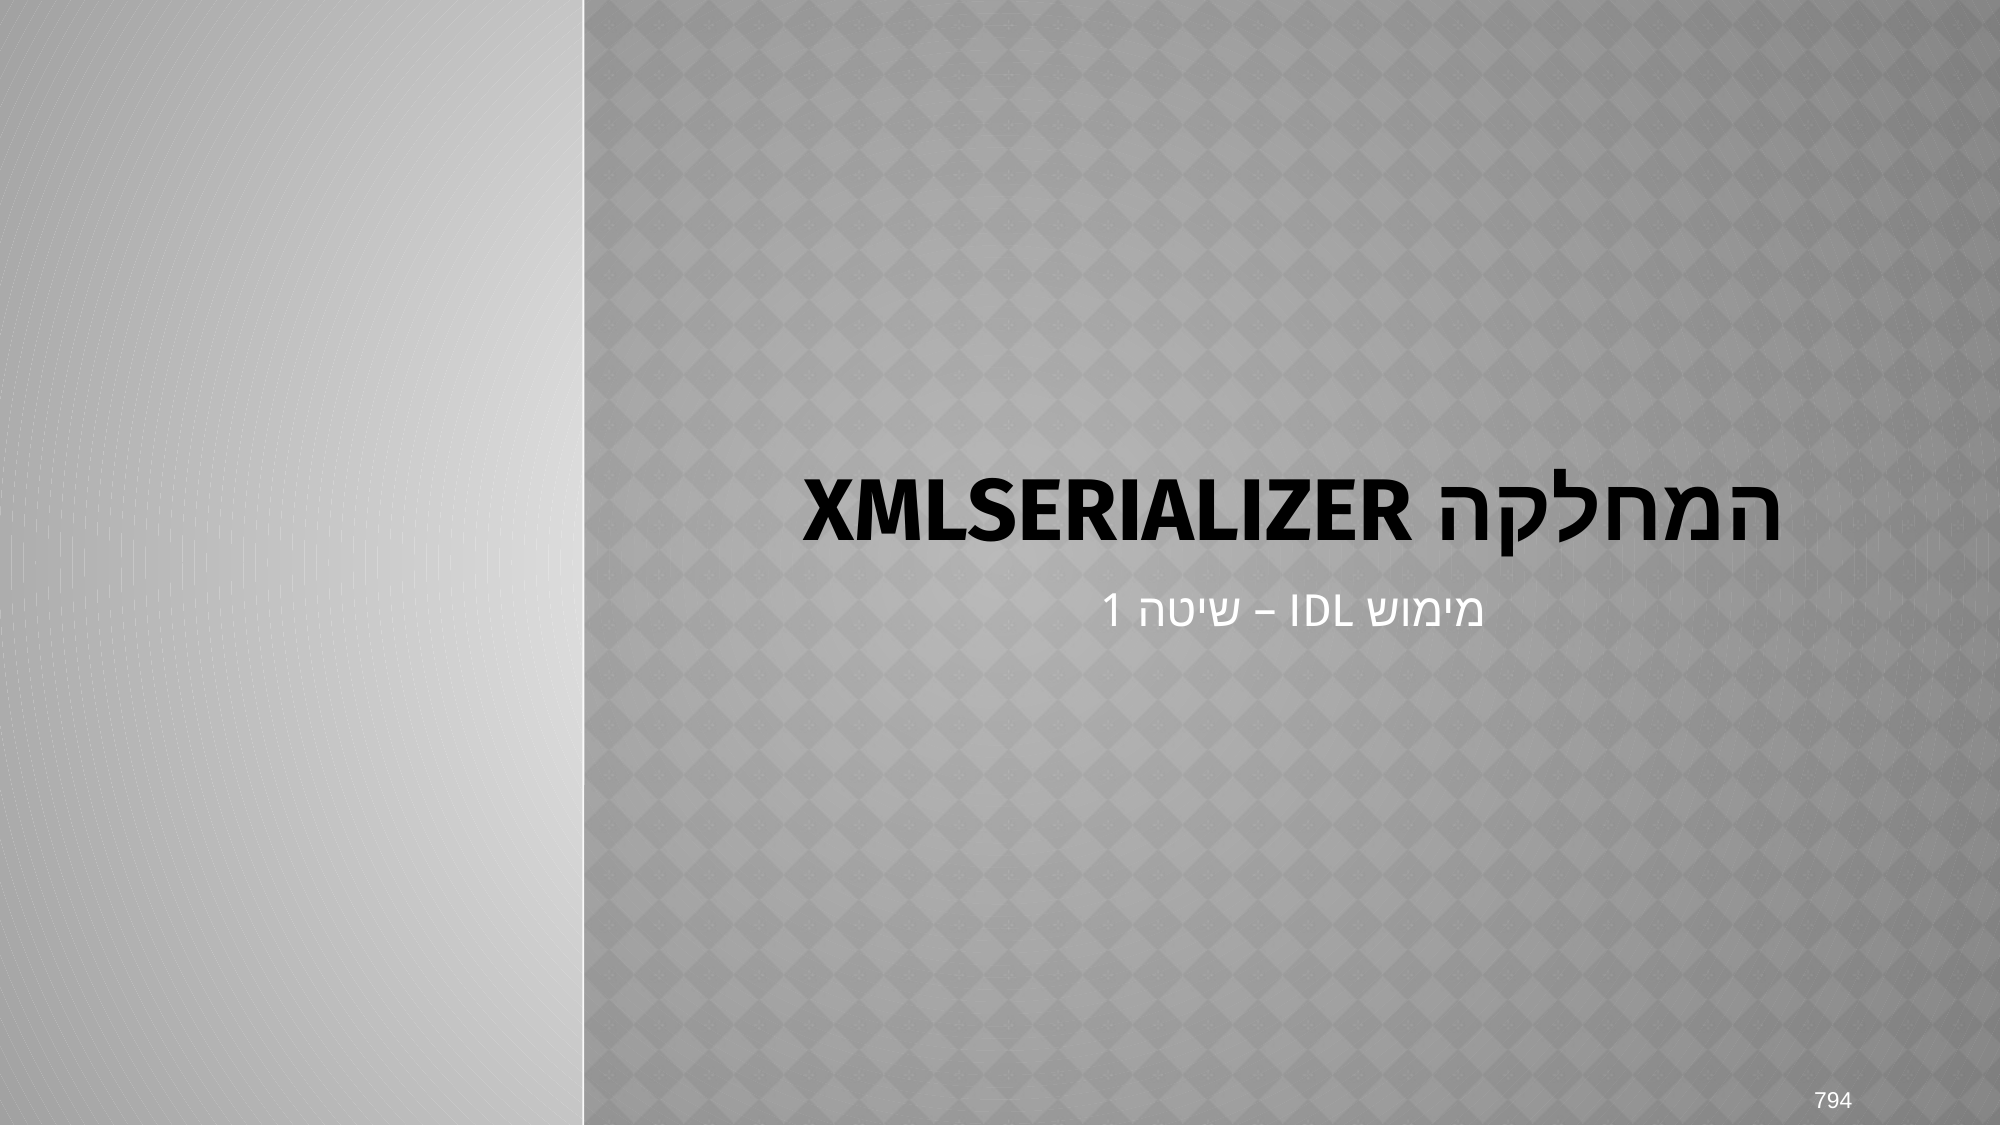

# המחלקה XmlSerializer
מימוש IDL – שיטה 1
794